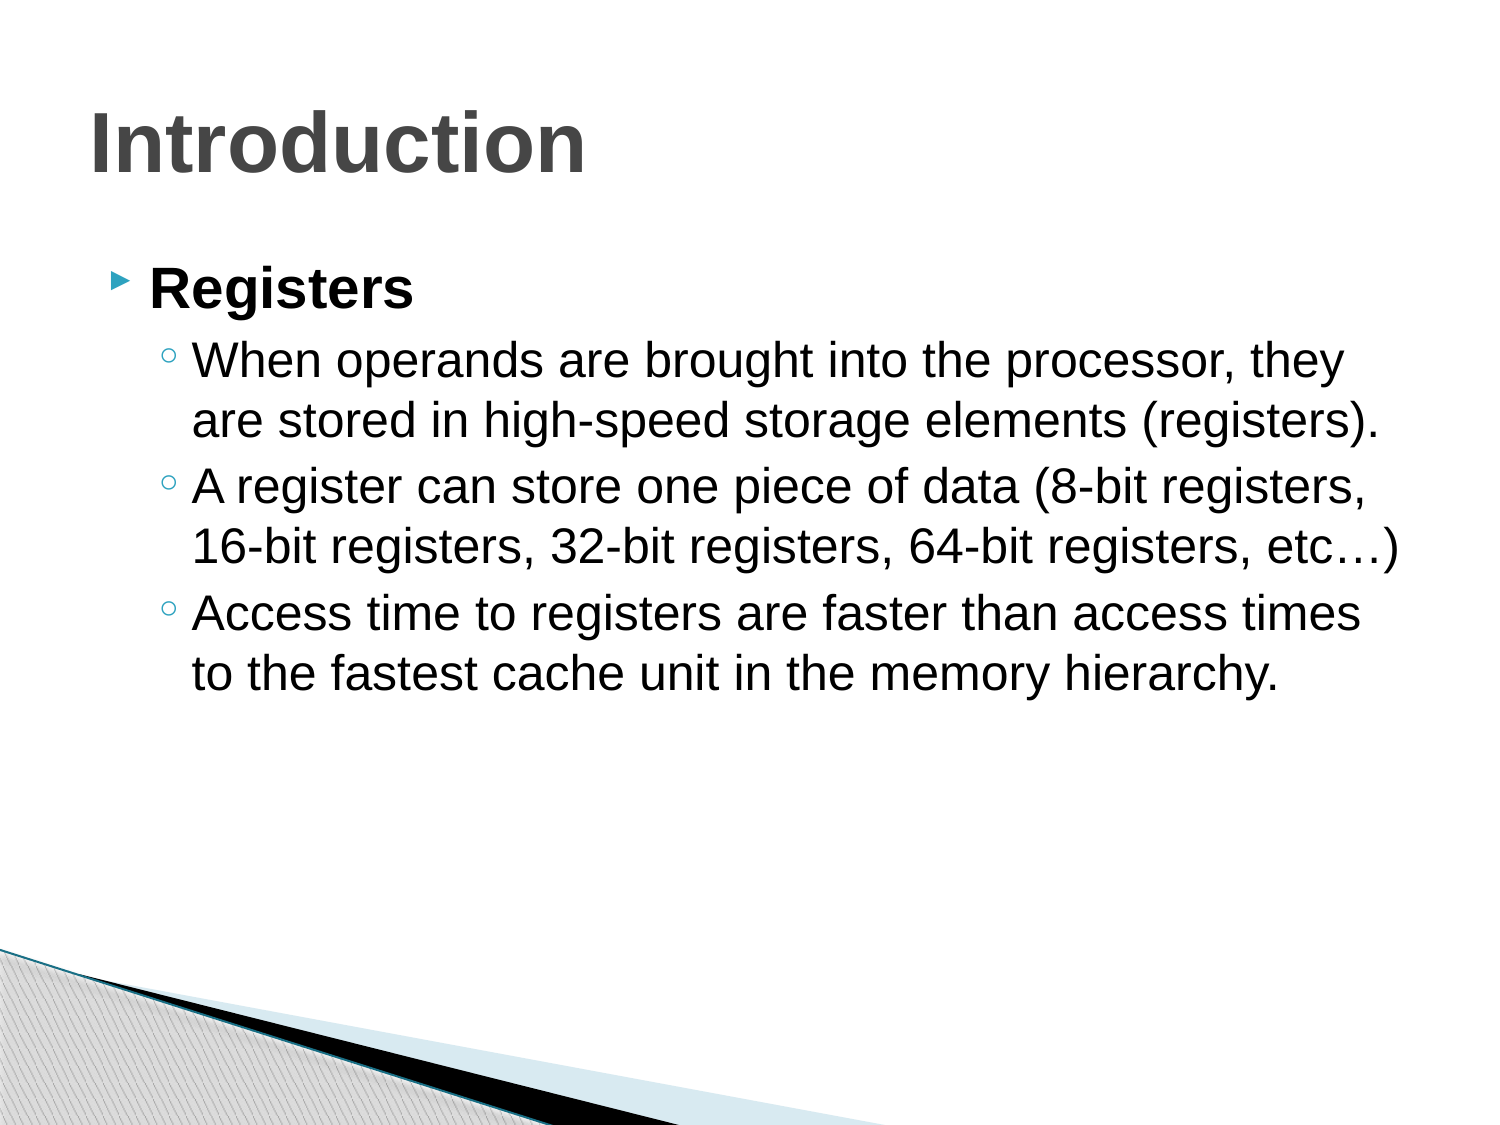

# Introduction
Registers
When operands are brought into the processor, they are stored in high-speed storage elements (registers).
A register can store one piece of data (8-bit registers, 16-bit registers, 32-bit registers, 64-bit registers, etc…)
Access time to registers are faster than access times to the fastest cache unit in the memory hierarchy.